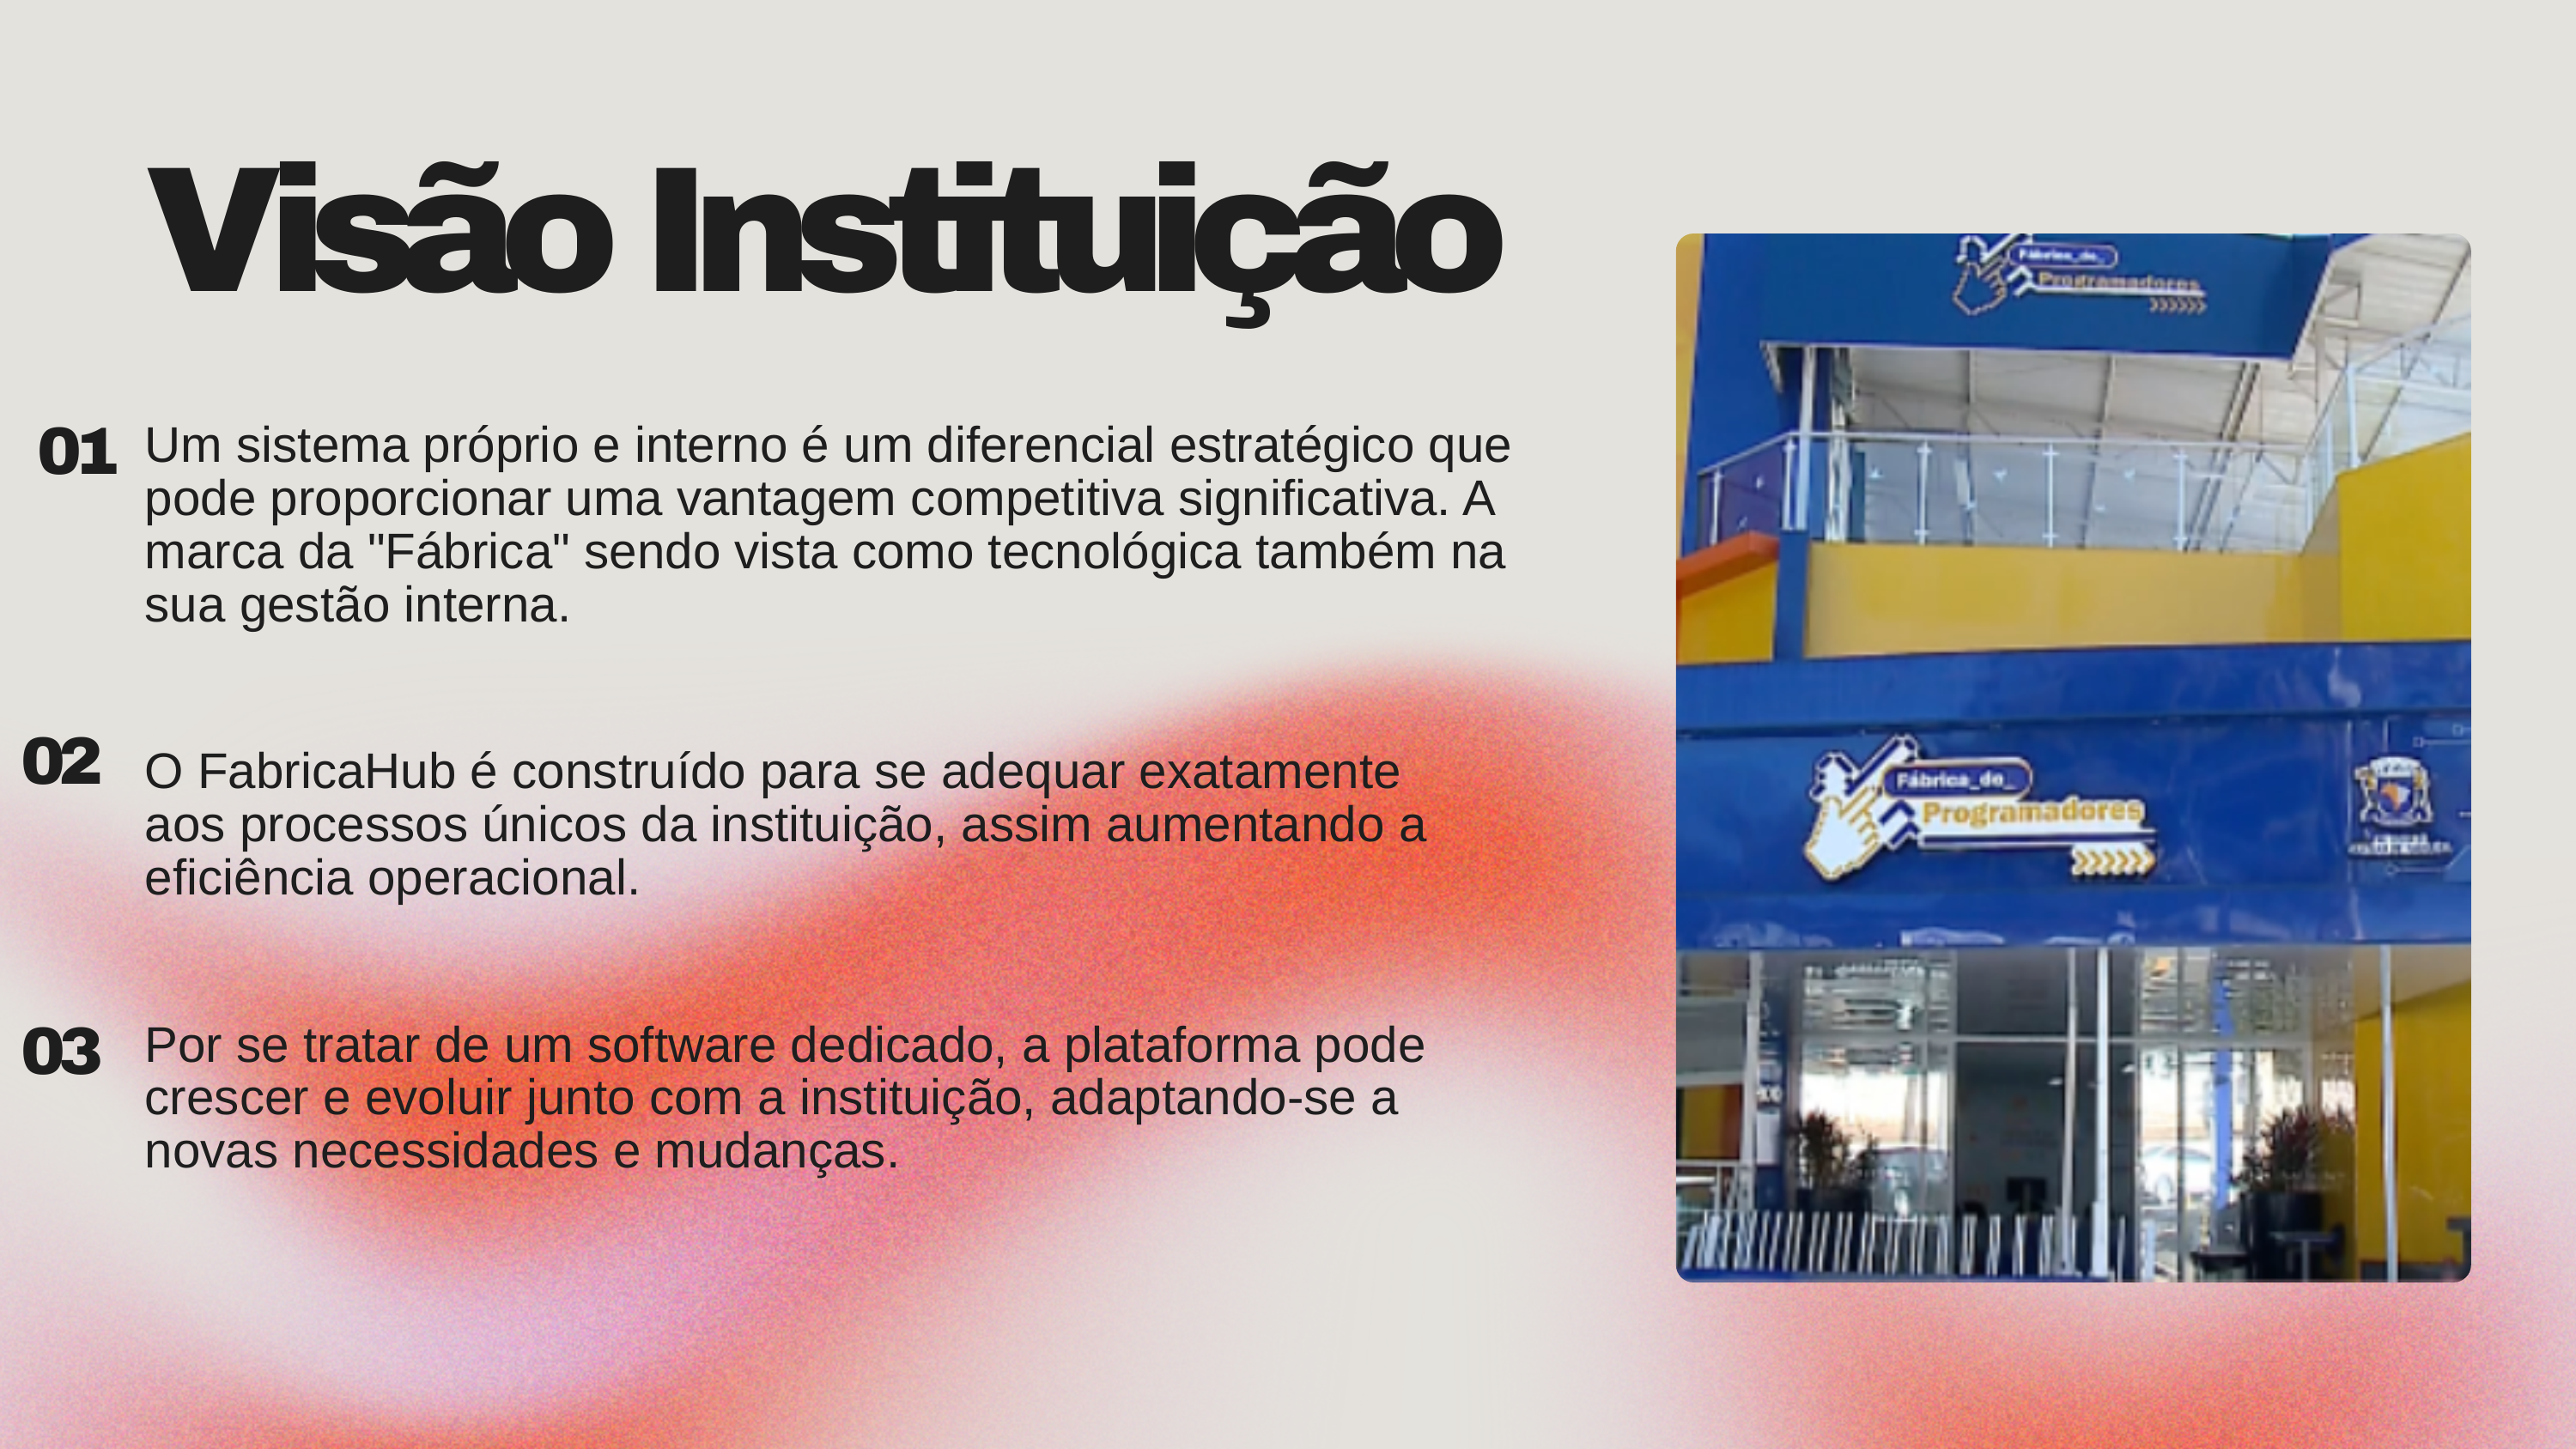

Visão Instituição

Um sistema próprio e interno é um diferencial estratégico que pode proporcionar uma vantagem competitiva significativa. A marca da "Fábrica" sendo vista como tecnológica também na sua gestão interna.
01

02
O FabricaHub é construído para se adequar exatamente aos processos únicos da instituição, assim aumentando a eficiência operacional.
Por se tratar de um software dedicado, a plataforma pode crescer e evoluir junto com a instituição, adaptando-se a novas necessidades e mudanças.
03